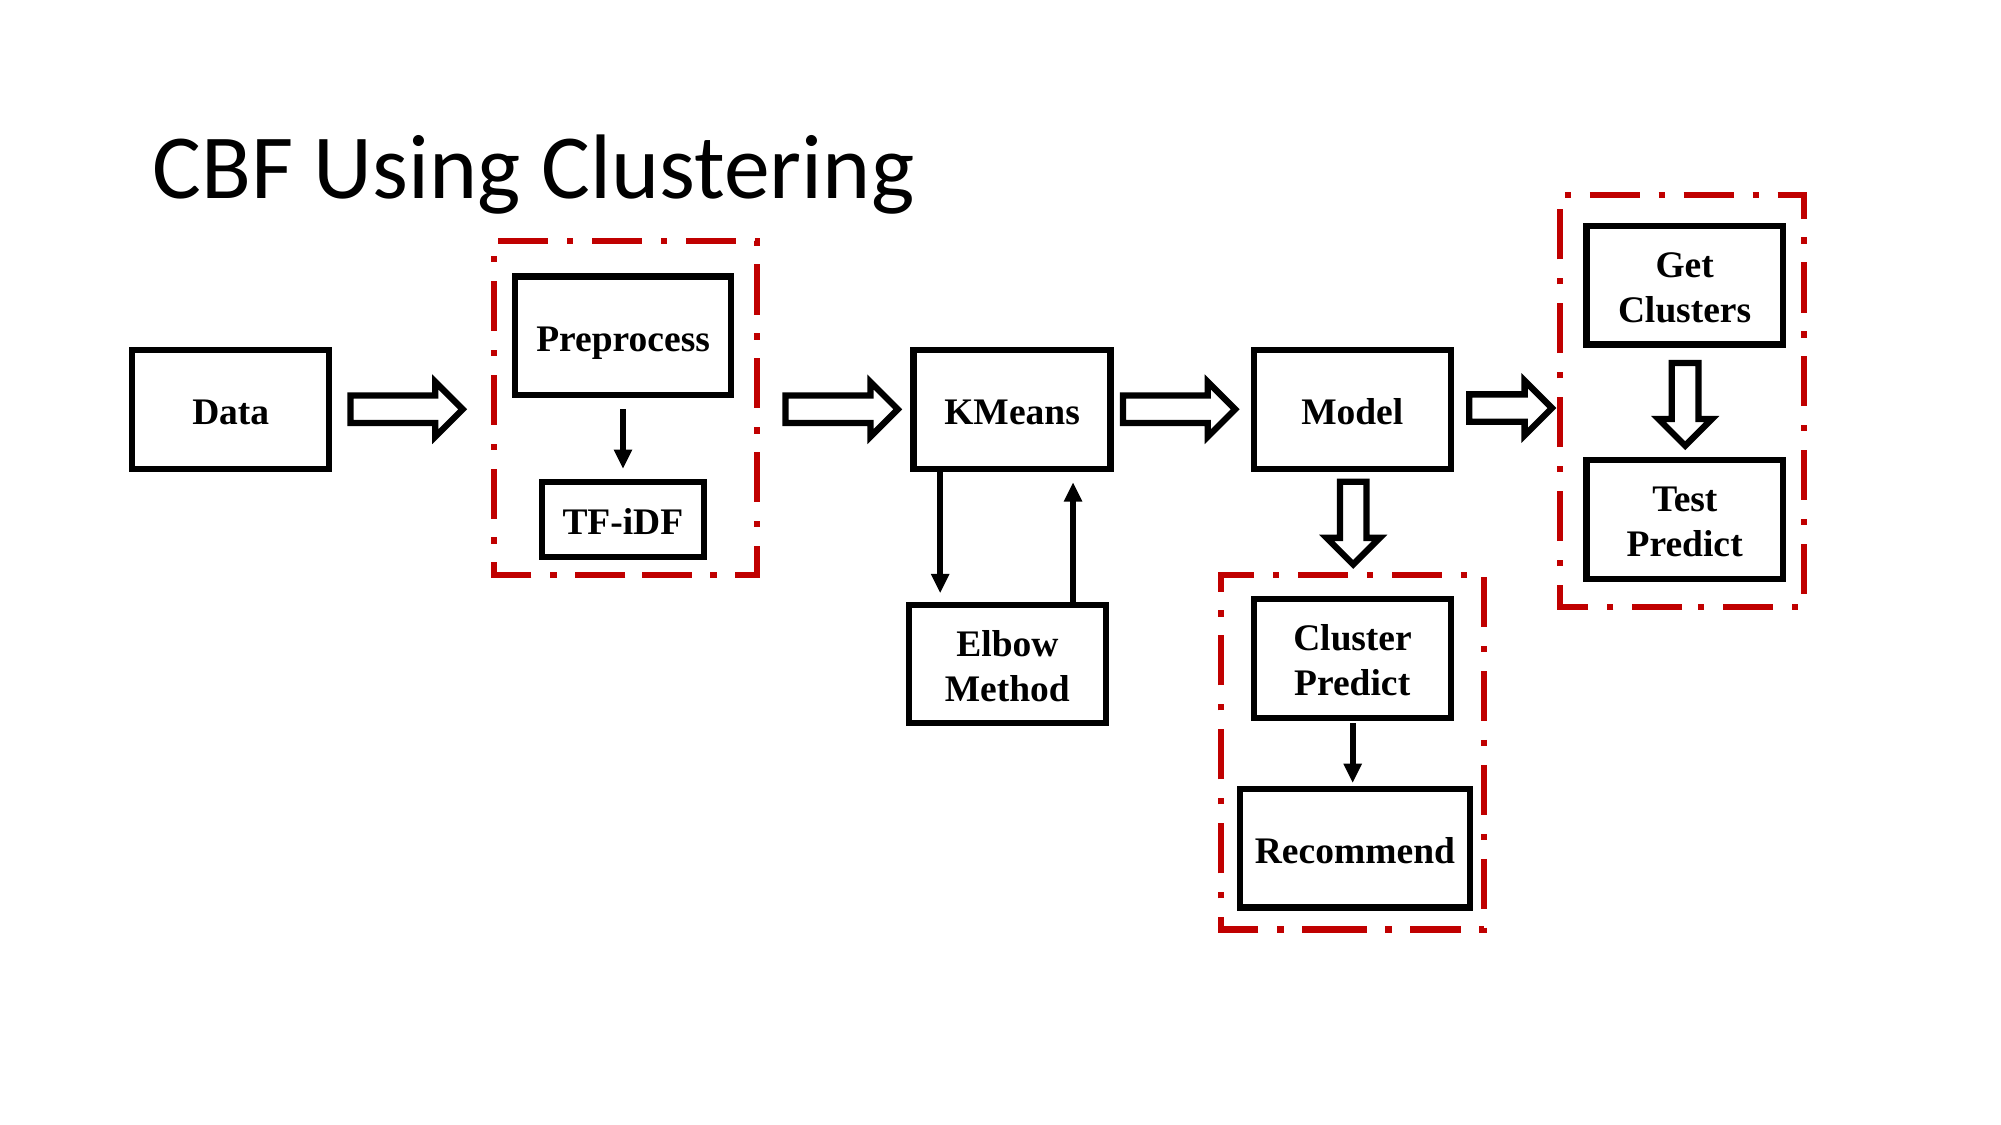

# CBF Using Clustering

Get Clusters

Preprocess
Data
KMeans
Model

Test Predict
TF-iDF

Cluster Predict
Elbow Method
Recommend
13